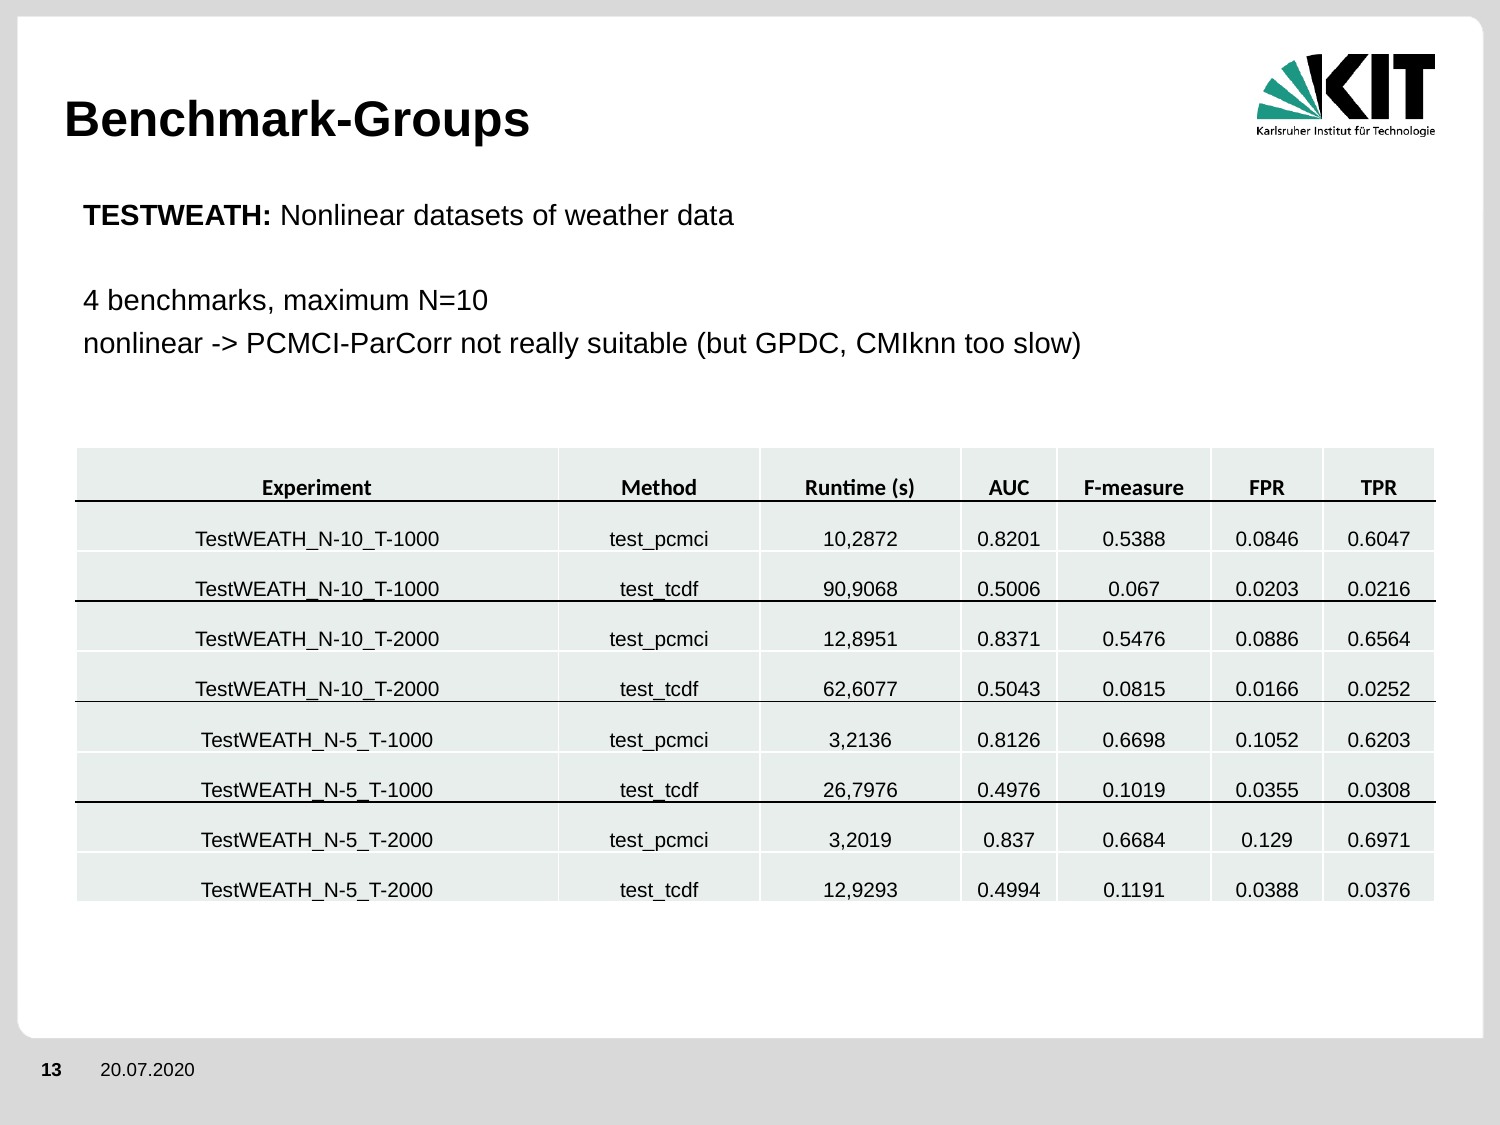

# Benchmark-Groups
TESTWEATH: Nonlinear datasets of weather data

4 benchmarks, maximum N=10
nonlinear -> PCMCI-ParCorr not really suitable (but GPDC, CMIknn too slow)

| Experiment | Method | Runtime (s) | AUC | F-measure | FPR | TPR |
| --- | --- | --- | --- | --- | --- | --- |
| TestWEATH\_N-10\_T-1000 | test\_pcmci | 10,2872 | 0.8201 | 0.5388 | 0.0846 | 0.6047 |
| TestWEATH\_N-10\_T-1000 | test\_tcdf | 90,9068 | 0.5006 | 0.067 | 0.0203 | 0.0216 |
| TestWEATH\_N-10\_T-2000 | test\_pcmci | 12,8951 | 0.8371 | 0.5476 | 0.0886 | 0.6564 |
| TestWEATH\_N-10\_T-2000 | test\_tcdf | 62,6077 | 0.5043 | 0.0815 | 0.0166 | 0.0252 |
| TestWEATH\_N-5\_T-1000 | test\_pcmci | 3,2136 | 0.8126 | 0.6698 | 0.1052 | 0.6203 |
| TestWEATH\_N-5\_T-1000 | test\_tcdf | 26,7976 | 0.4976 | 0.1019 | 0.0355 | 0.0308 |
| TestWEATH\_N-5\_T-2000 | test\_pcmci | 3,2019 | 0.837 | 0.6684 | 0.129 | 0.6971 |
| TestWEATH\_N-5\_T-2000 | test\_tcdf | 12,9293 | 0.4994 | 0.1191 | 0.0388 | 0.0376 |